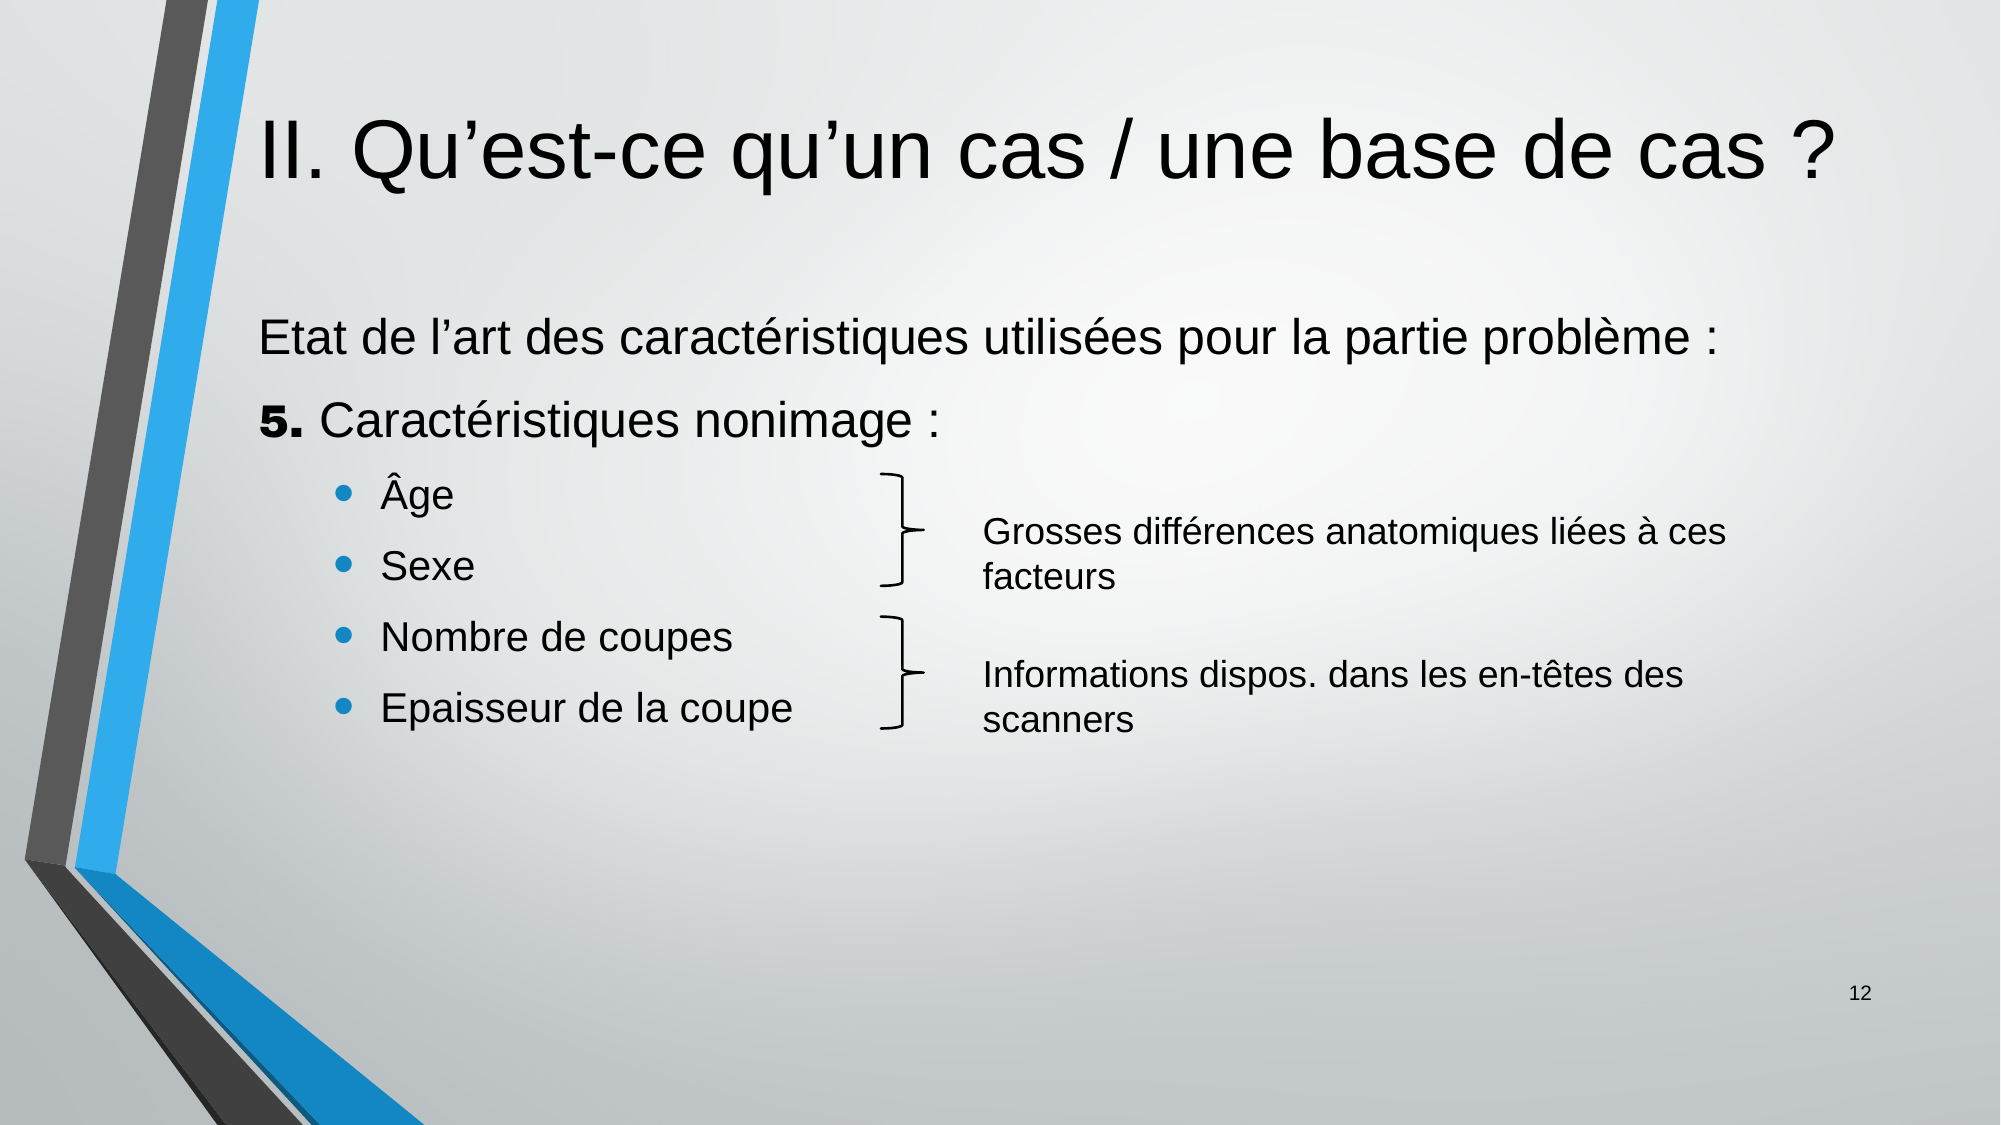

# II. Qu’est-ce qu’un cas / une base de cas ?
Etat de l’art des caractéristiques utilisées pour la partie problème :
5. Caractéristiques nonimage :
Âge
Sexe
Nombre de coupes
Epaisseur de la coupe

Grosses différences anatomiques liées à ces facteurs

Informations dispos. dans les en-têtes des scanners
12